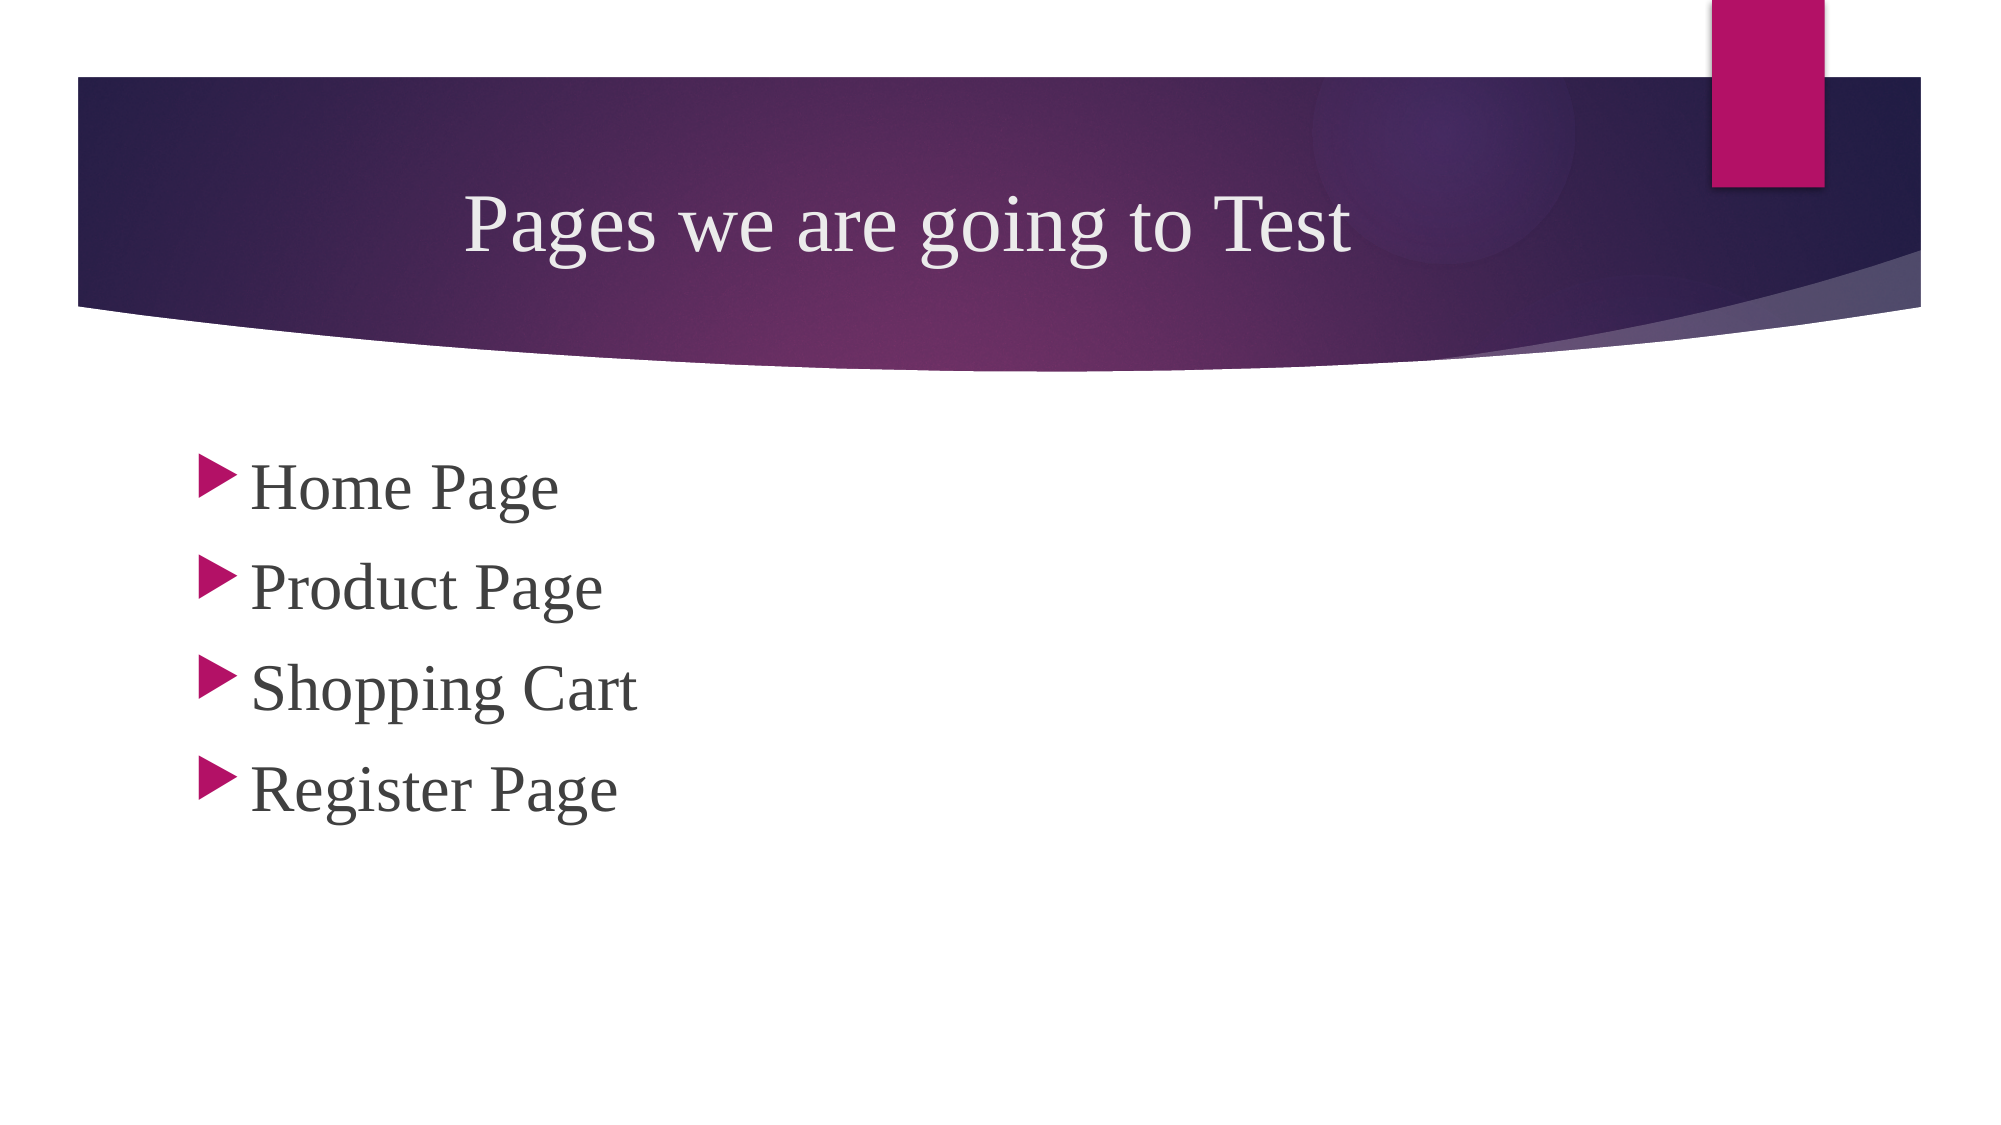

# Pages we are going to Test
Home Page
Product Page
Shopping Cart
Register Page